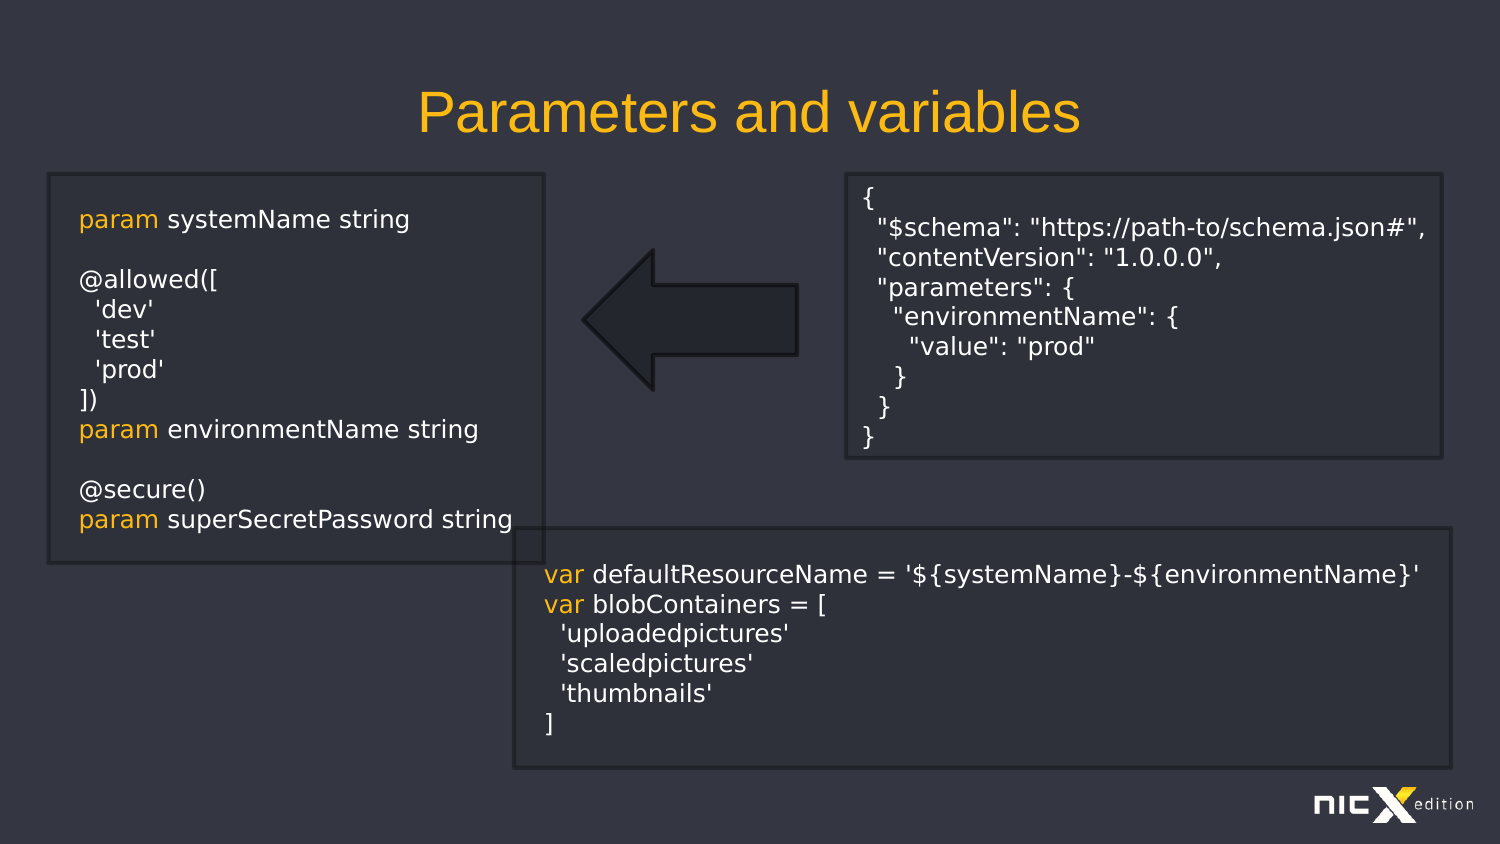

Parameters and variables
param systemName string

@allowed([
  'dev'
  'test'
  'prod'
])
param environmentName string

@secure()
param superSecretPassword string
{
  "$schema": "https://path-to/schema.json#",
  "contentVersion": "1.0.0.0",
  "parameters": {
    "environmentName": {
      "value": "prod"
    }
  }
}

var defaultResourceName = '${systemName}-${environmentName}'
var blobContainers = [
  'uploadedpictures'
  'scaledpictures'
  'thumbnails'
]